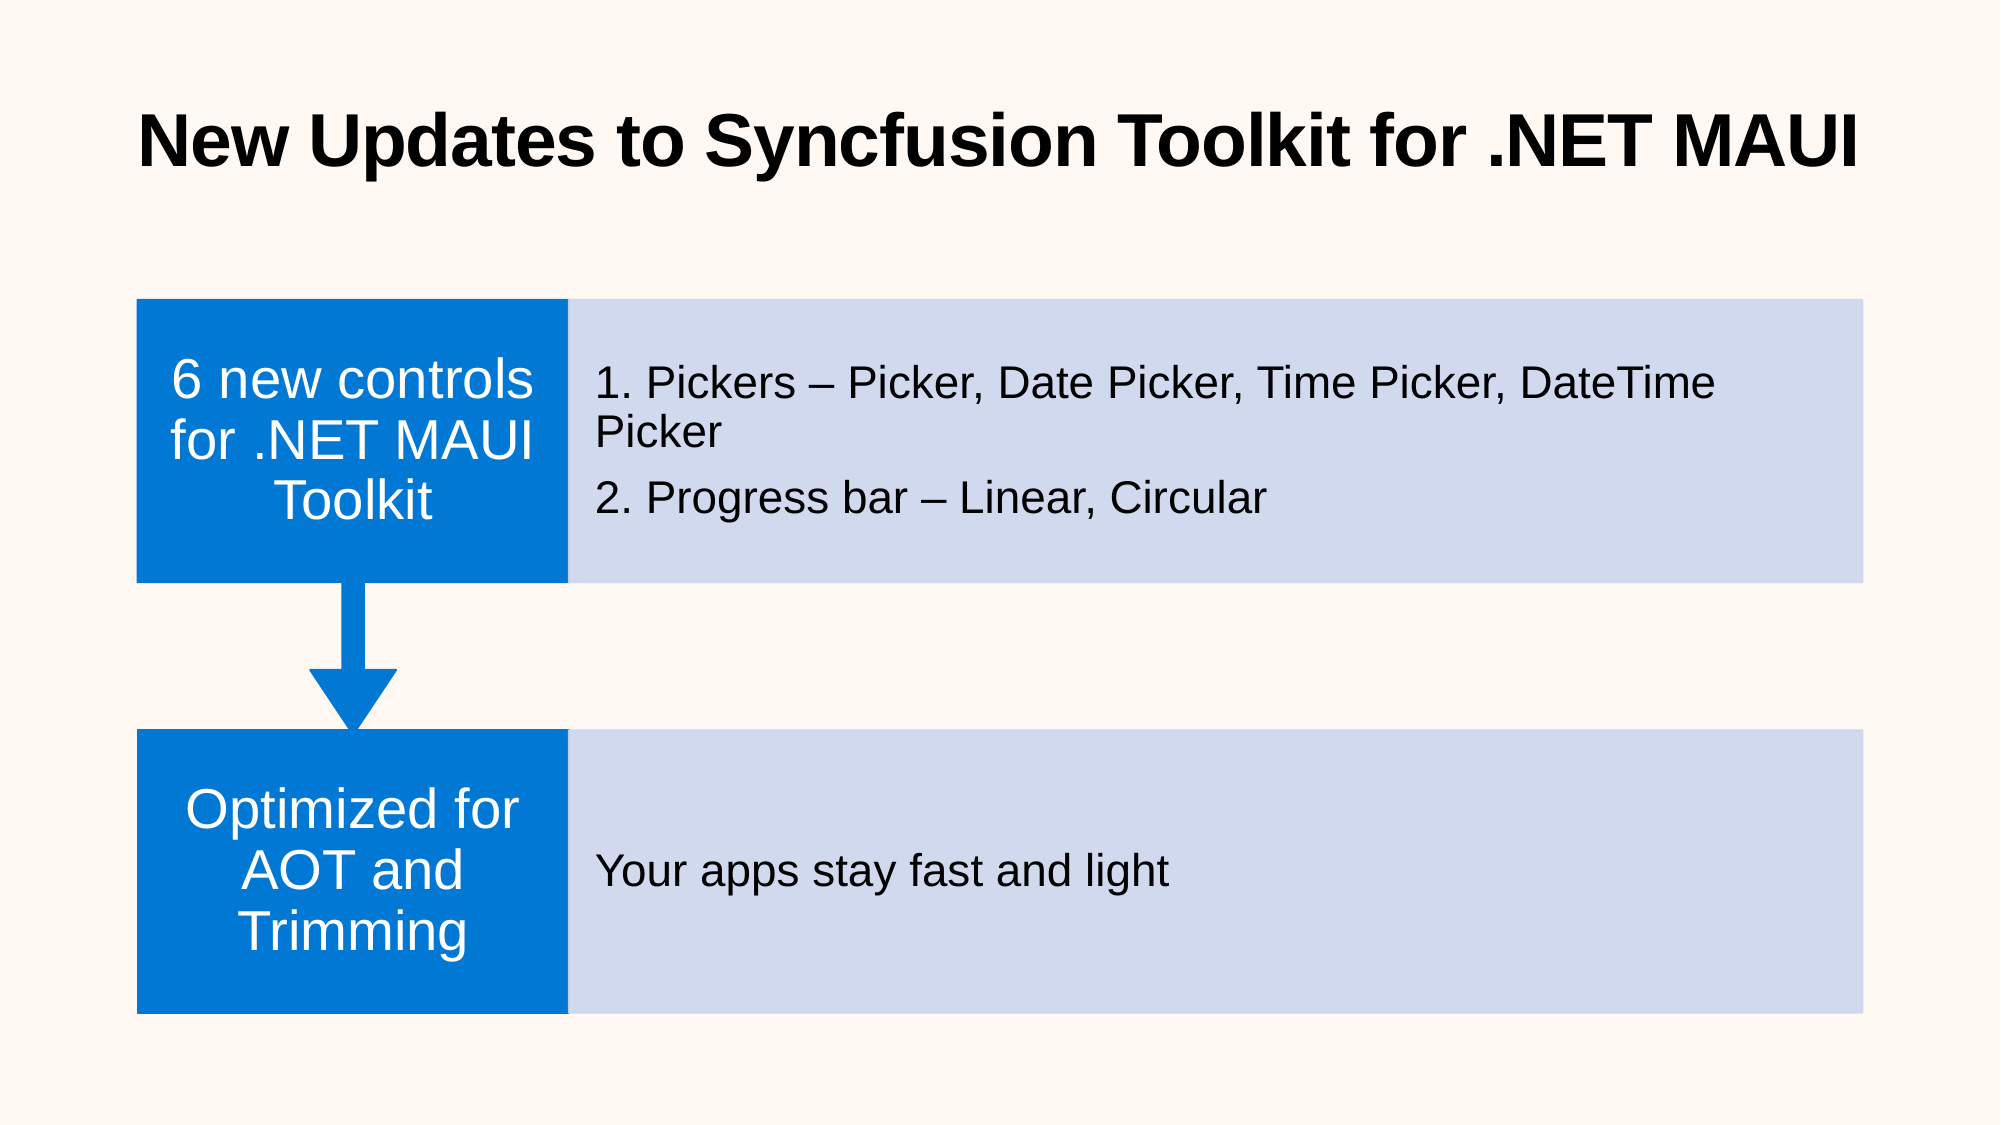

# New Updates to Syncfusion Toolkit for .NET MAUI
Optimized for AOT and Trimming
Your apps stay fast and light
6 new controls for .NET MAUI Toolkit
1. Pickers – Picker, Date Picker, Time Picker, DateTime Picker
2. Progress bar – Linear, Circular